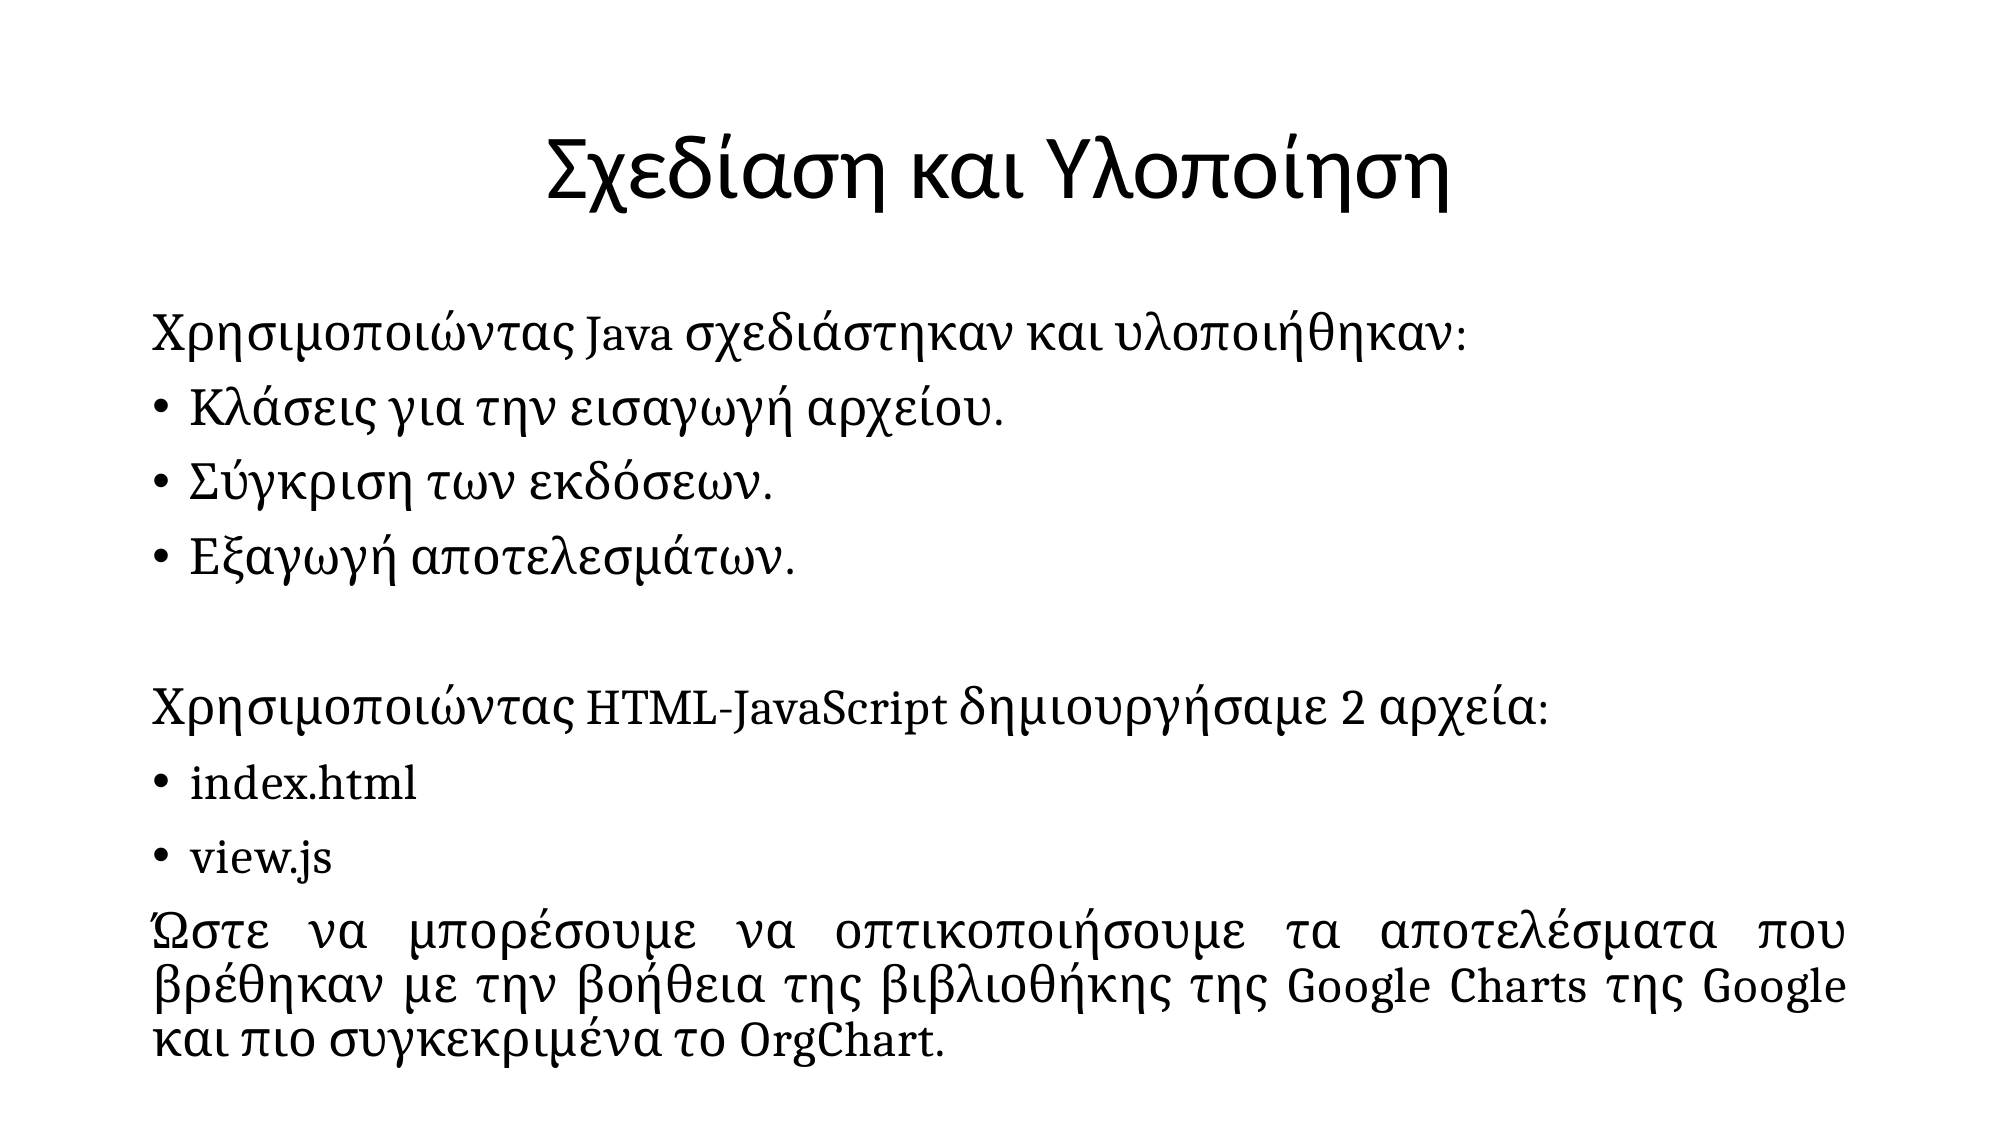

# Σχεδίαση και Υλοποίηση
Χρησιμοποιώντας Java σχεδιάστηκαν και υλοποιήθηκαν:
Κλάσεις για την εισαγωγή αρχείου.
Σύγκριση των εκδόσεων.
Εξαγωγή αποτελεσμάτων.

Χρησιμοποιώντας HTML-JavaScript δημιουργήσαμε 2 αρχεία:
index.html
view.js
Ώστε να μπορέσουμε να οπτικοποιήσουμε τα αποτελέσματα που βρέθηκαν με την βοήθεια της βιβλιοθήκης της Google Charts της Google και πιο συγκεκριμένα το OrgChart.